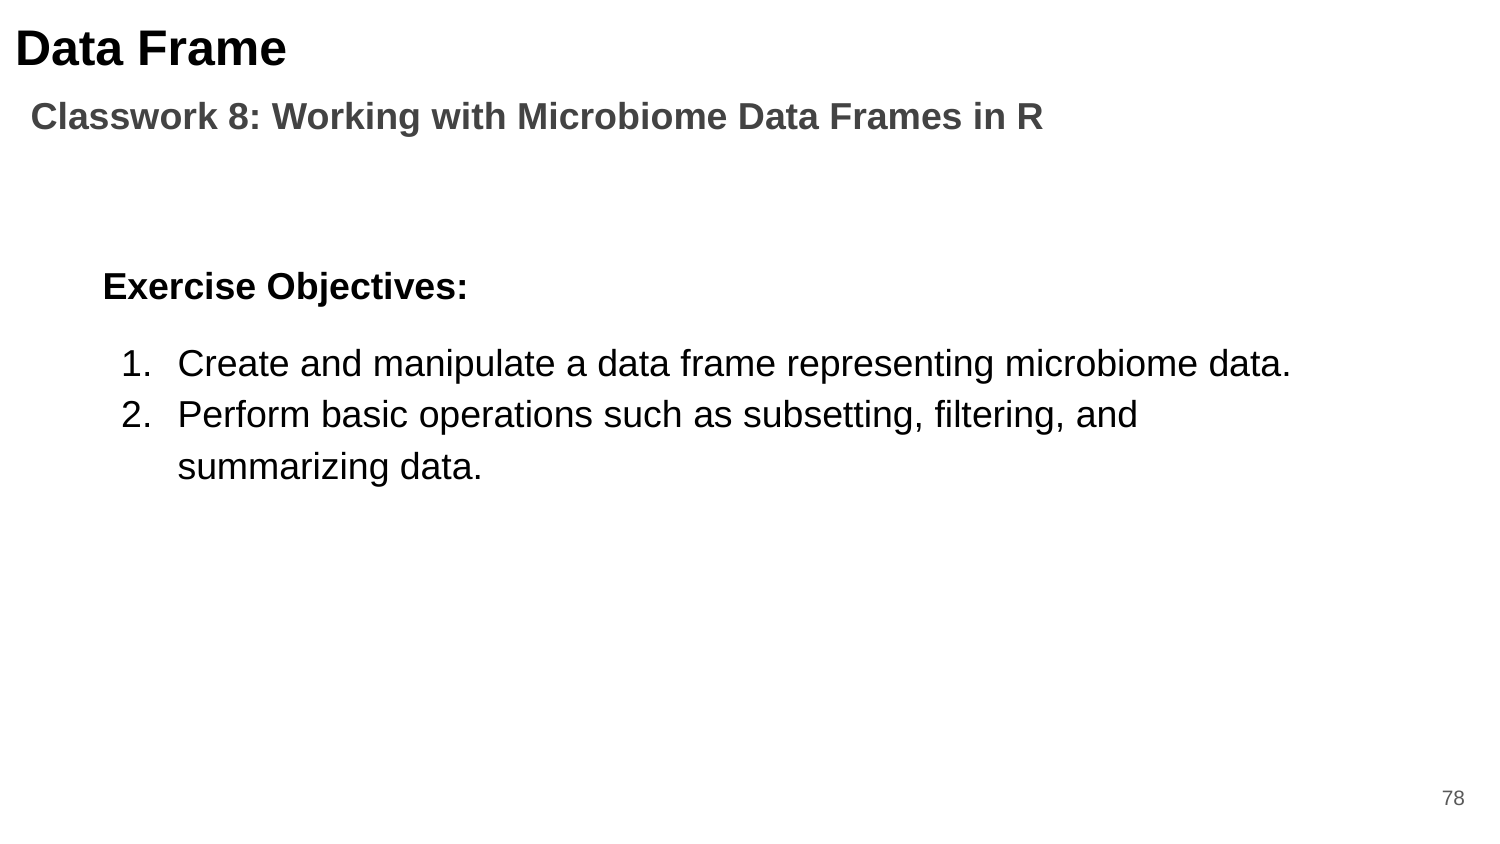

Data Frame
Classwork 8: Working with Microbiome Data Frames in R
Exercise Objectives:
Create and manipulate a data frame representing microbiome data.
Perform basic operations such as subsetting, filtering, and summarizing data.
78